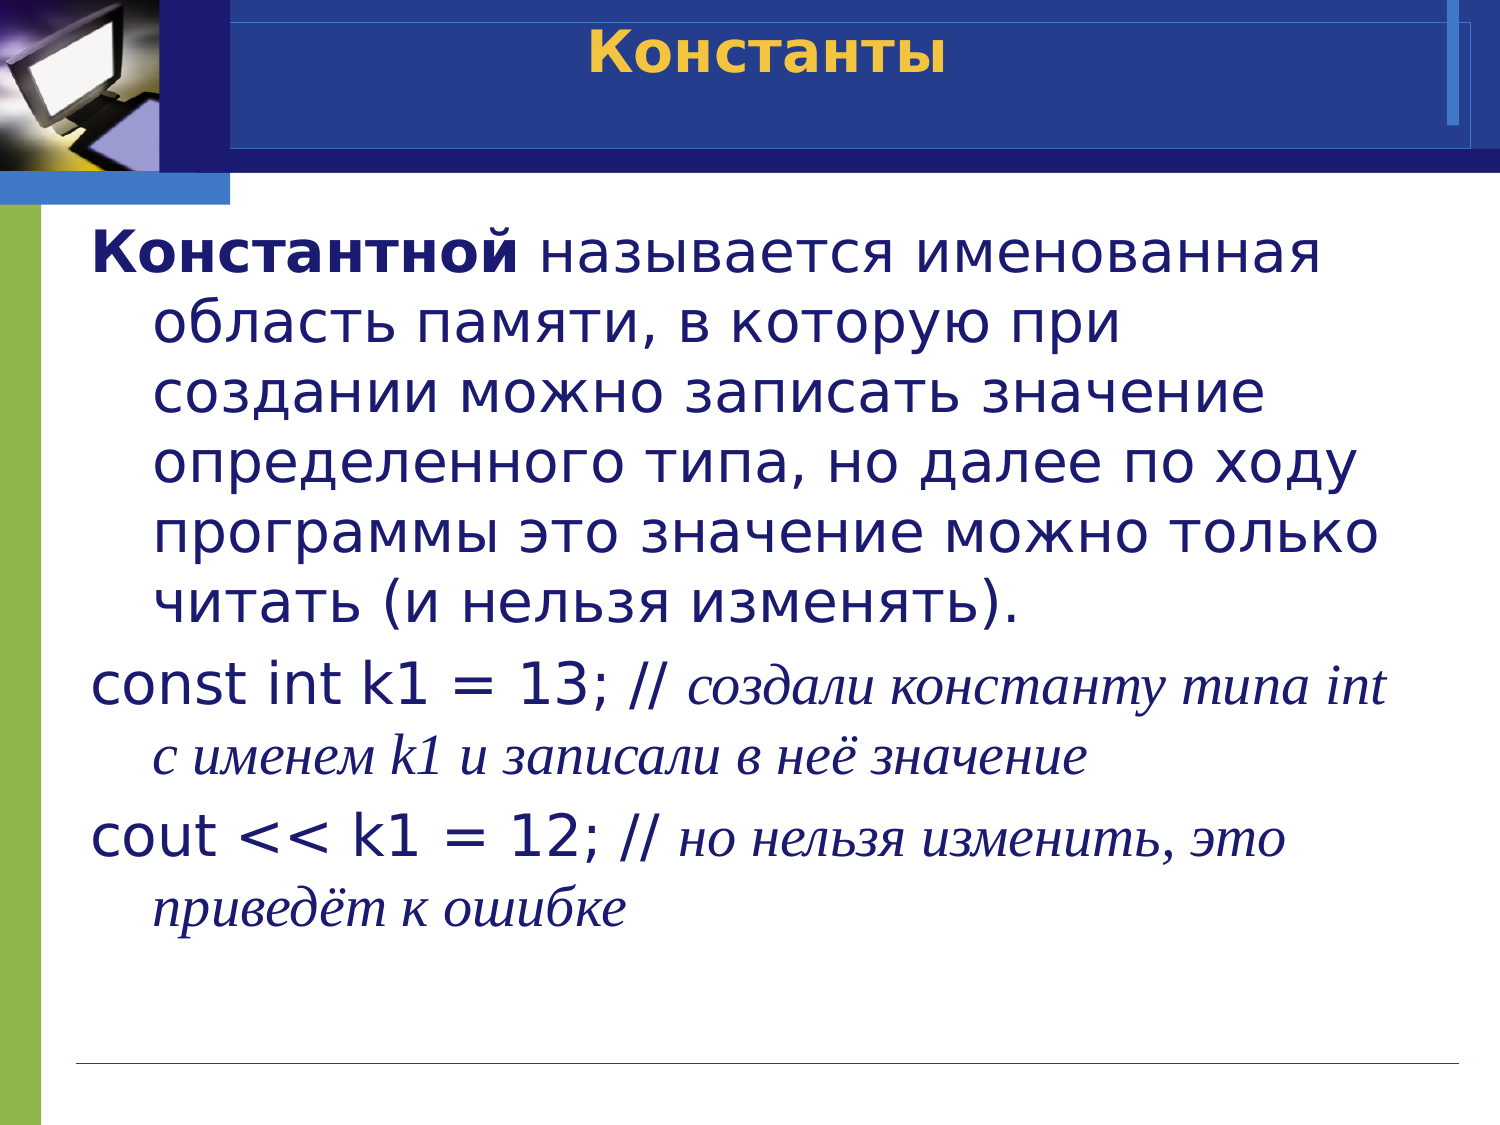

# Константы
Константной называется именованная область памяти, в которую при создании можно записать значение определенного типа, но далее по ходу программы это значение можно только читать (и нельзя изменять).
const int k1 = 13; // создали константу типа int с именем k1 и записали в неё значение
cout << k1 = 12; // но нельзя изменить, это приведёт к ошибке